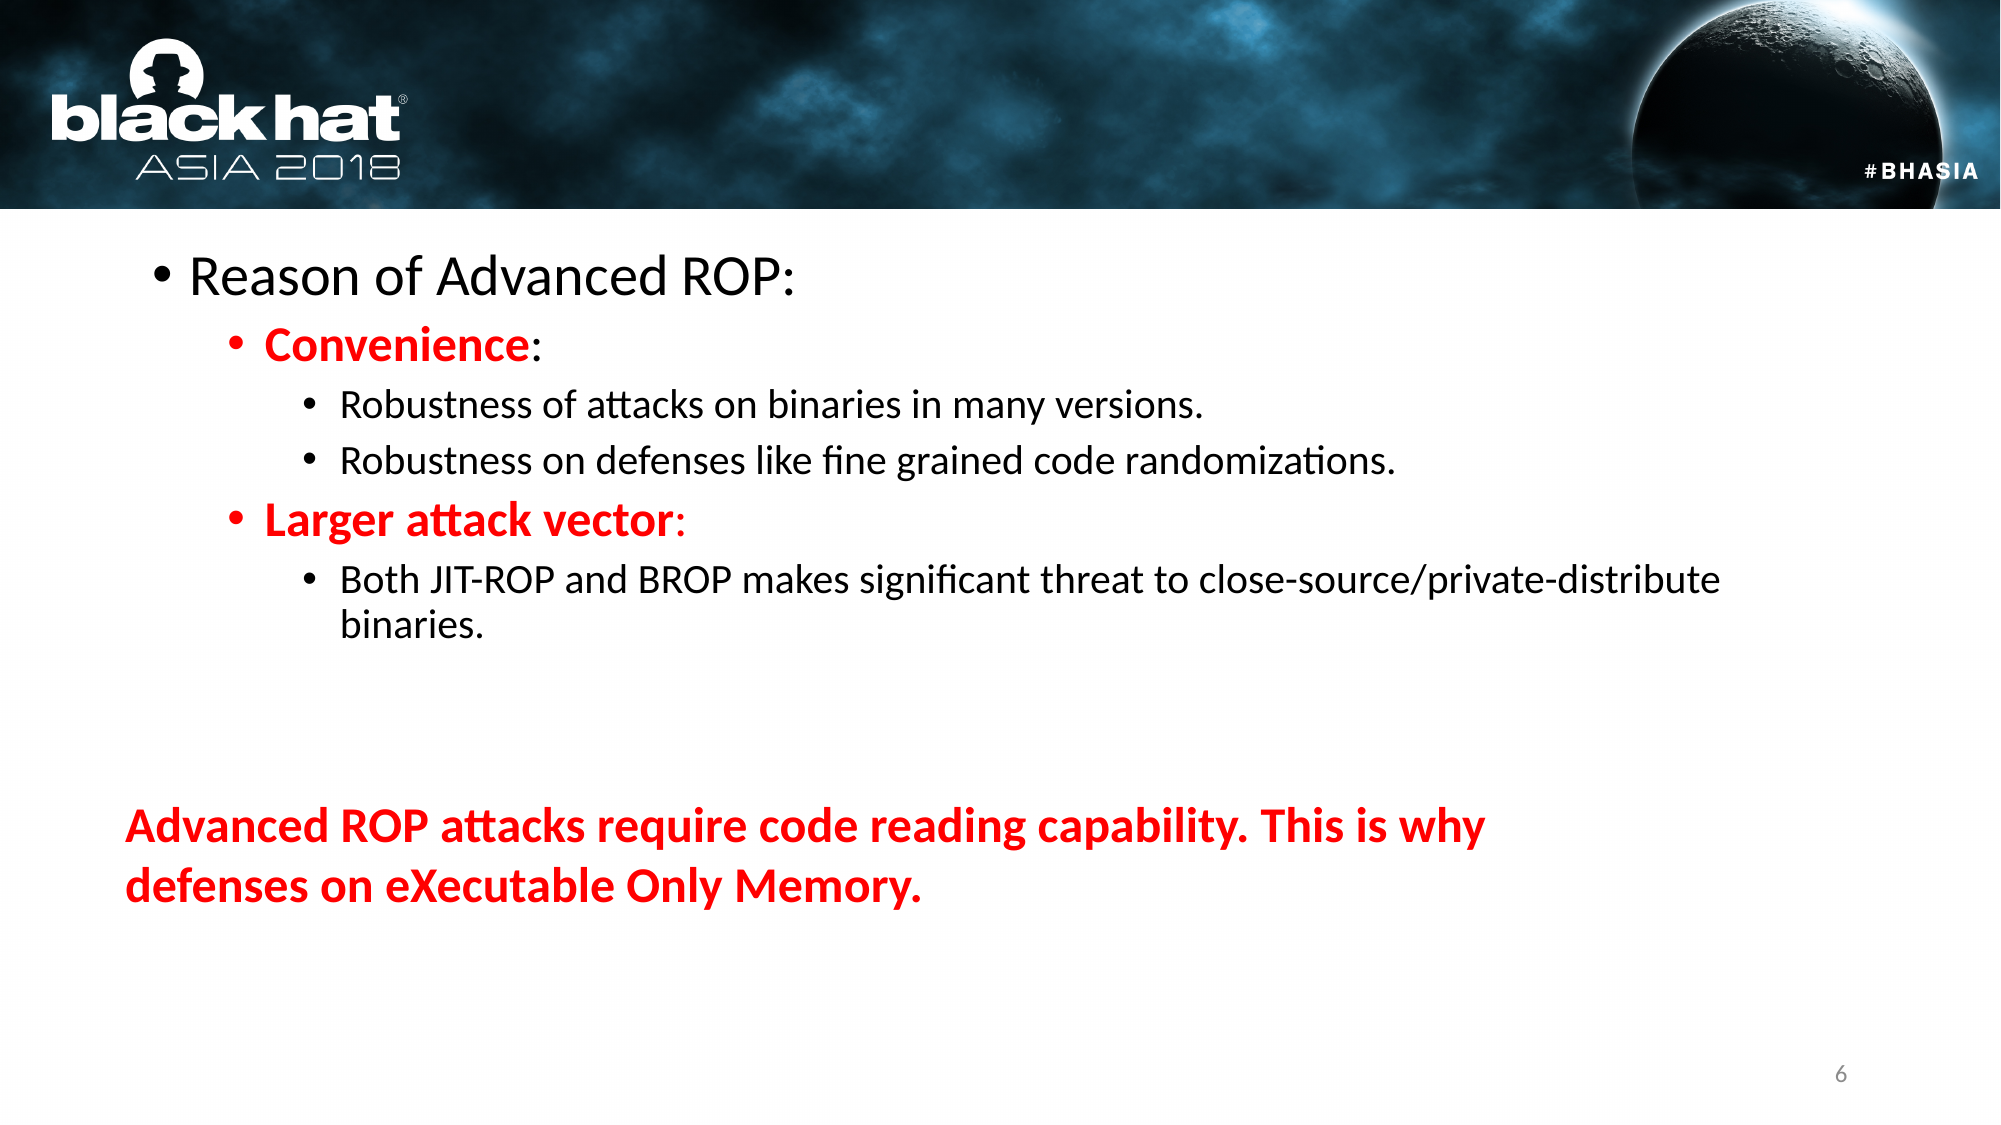

#
Reason of Advanced ROP:
Convenience:
Robustness of attacks on binaries in many versions.
Robustness on defenses like fine grained code randomizations.
Larger attack vector:
Both JIT-ROP and BROP makes significant threat to close-source/private-distribute binaries.

Advanced ROP attacks require code reading capability. This is why defenses on eXecutable Only Memory.
6